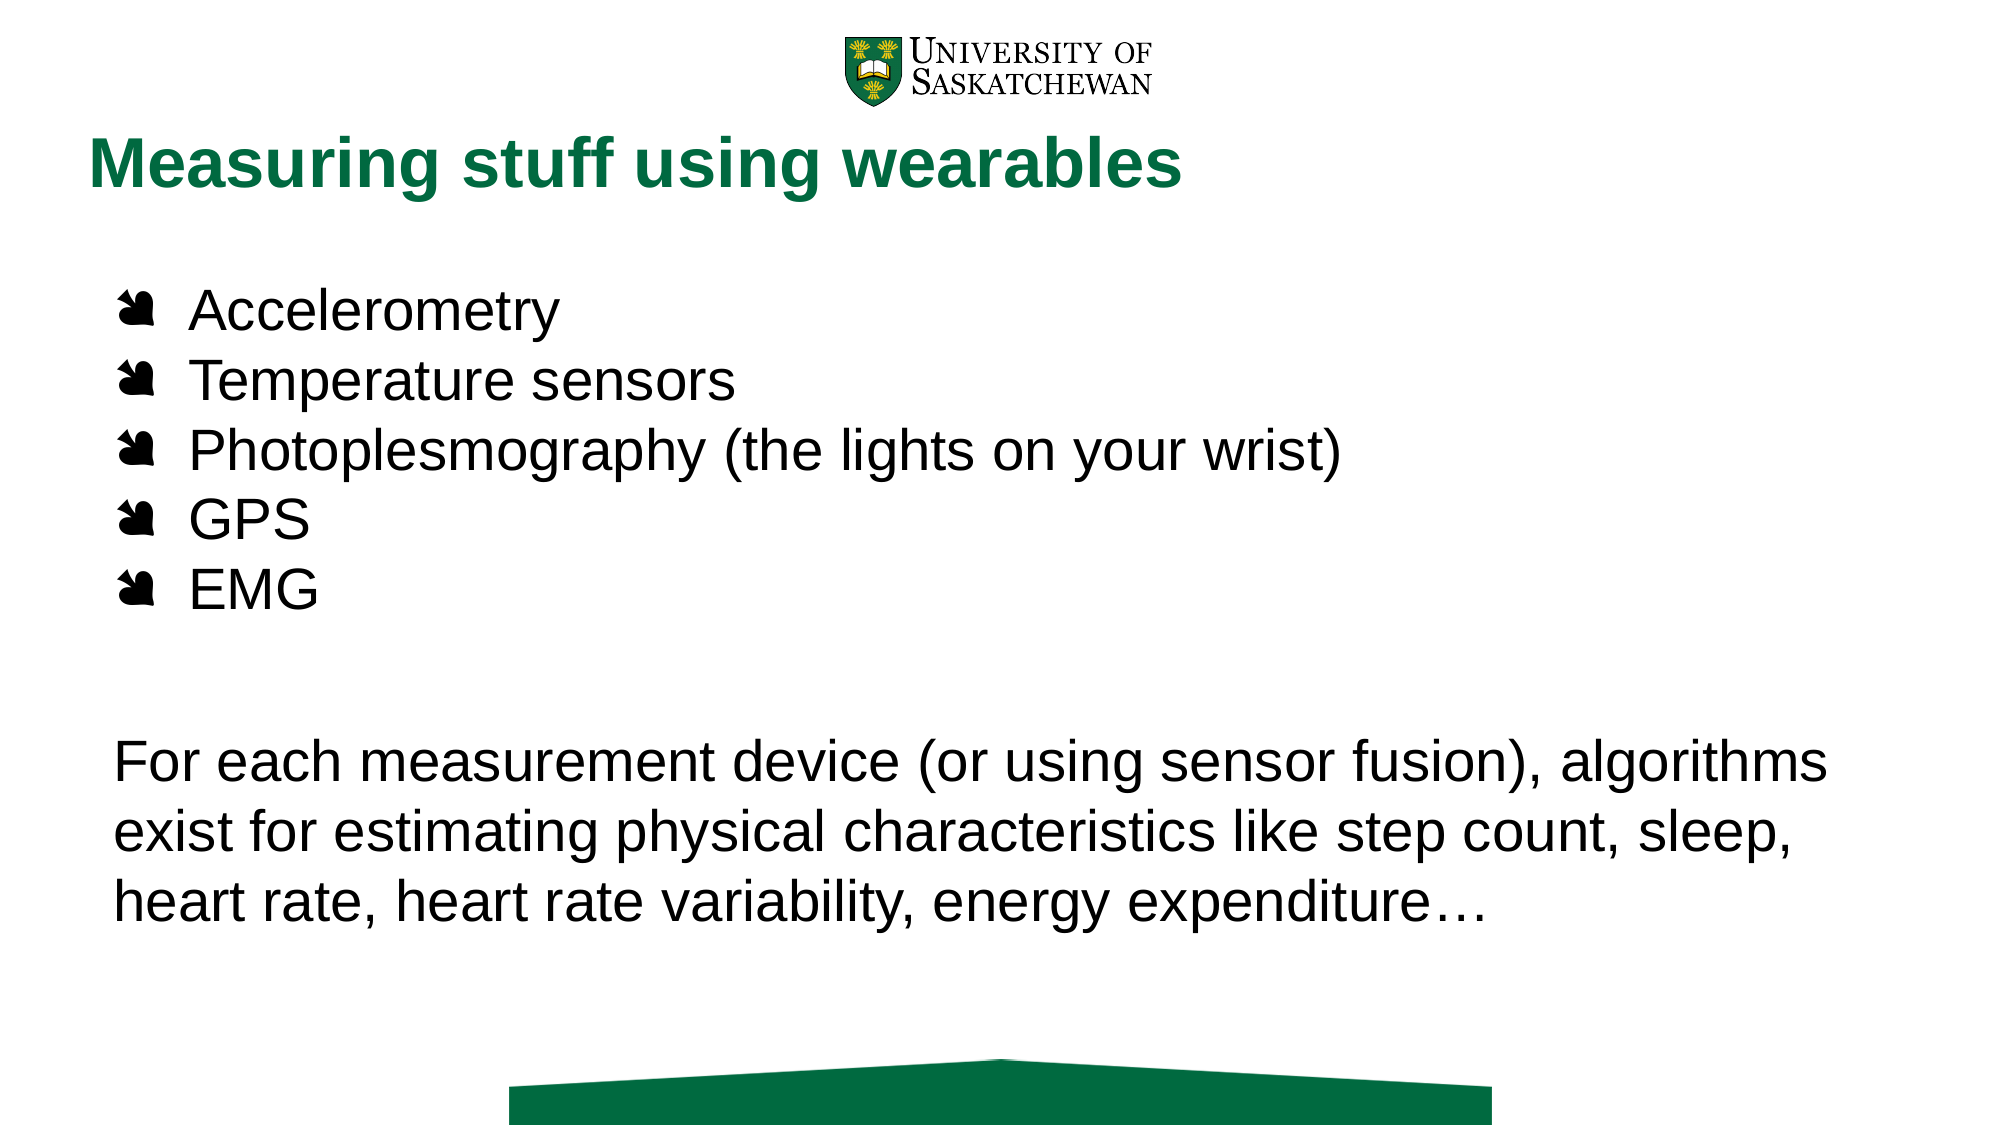

# Measuring stuff using wearables
Accelerometry
Temperature sensors
Photoplesmography (the lights on your wrist)
GPS
EMG

For each measurement device (or using sensor fusion), algorithms exist for estimating physical characteristics like step count, sleep, heart rate, heart rate variability, energy expenditure…